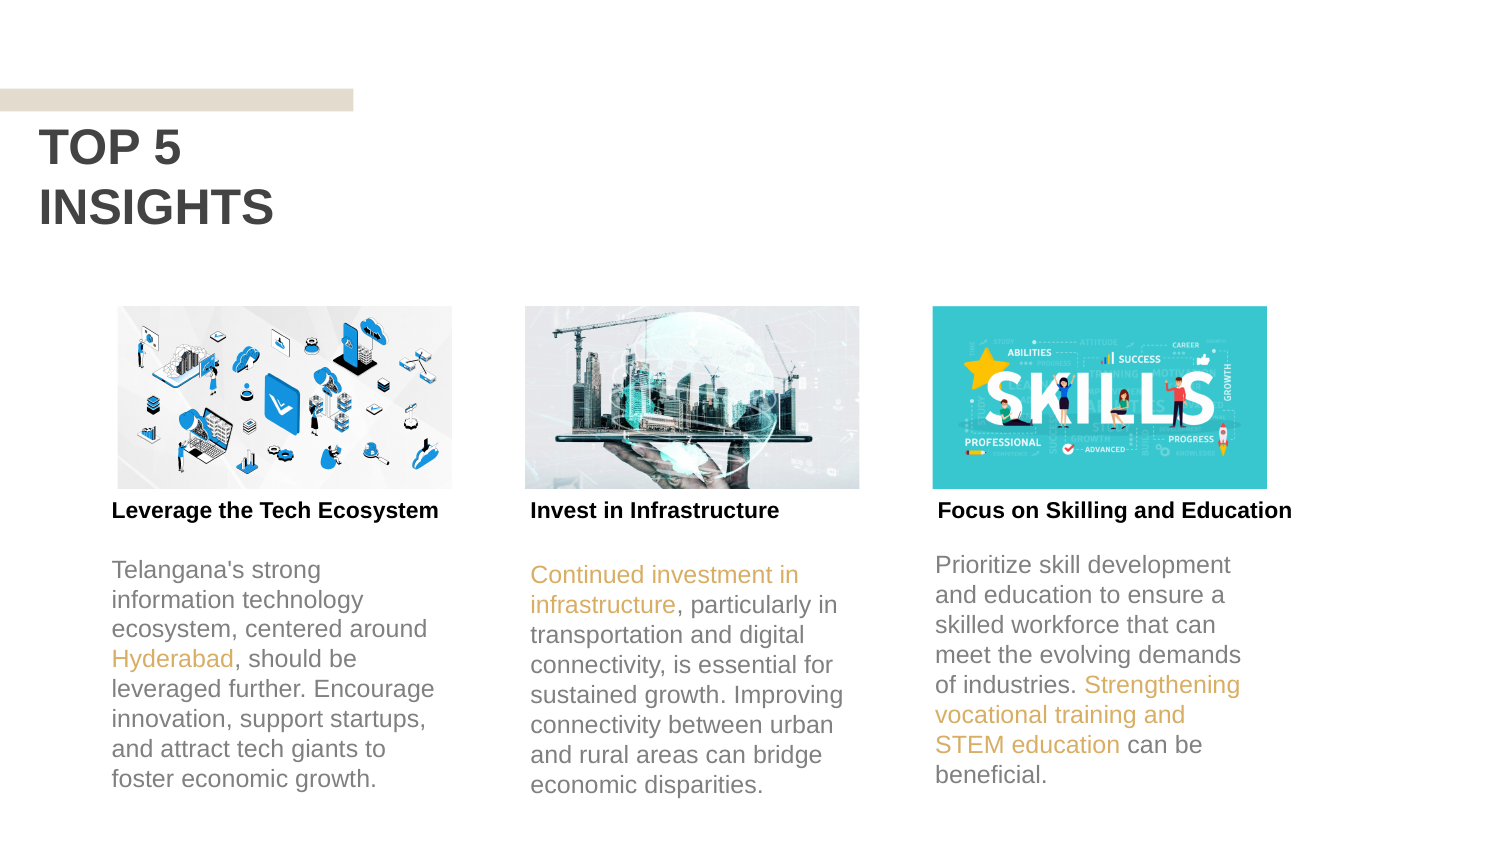

# TOP 5 INSIGHTS

Invest in Infrastructure
Focus on Skilling and Education
Leverage the Tech Ecosystem
Prioritize skill development and education to ensure a skilled workforce that can meet the evolving demands of industries. Strengthening vocational training and STEM education can be beneficial.
Telangana's strong information technology ecosystem, centered around Hyderabad, should be leveraged further. Encourage innovation, support startups, and attract tech giants to foster economic growth.
Continued investment in infrastructure, particularly in transportation and digital connectivity, is essential for sustained growth. Improving connectivity between urban and rural areas can bridge economic disparities.